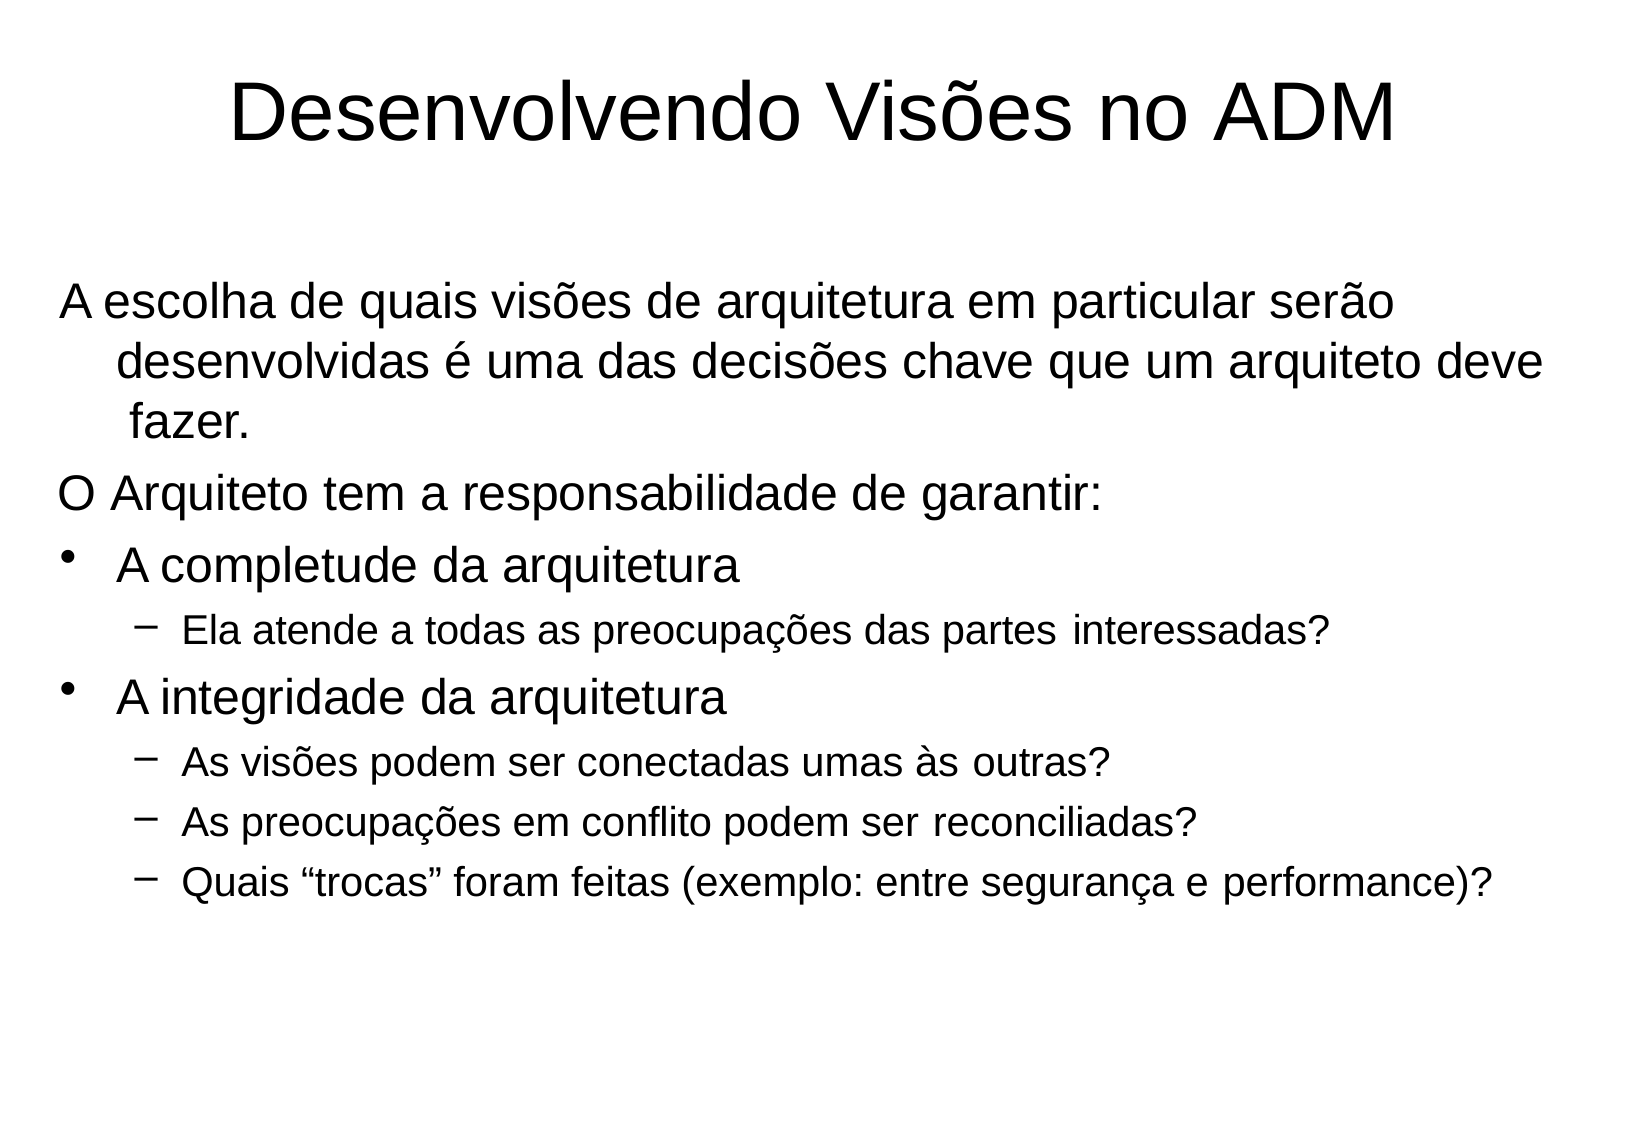

# Desenvolvendo Visões no ADM
A escolha de quais visões de arquitetura em particular serão  desenvolvidas é uma das decisões chave que um arquiteto deve  fazer.
O Arquiteto tem a responsabilidade de garantir:
A completude da arquitetura
Ela atende a todas as preocupações das partes interessadas?
A integridade da arquitetura
As visões podem ser conectadas umas às outras?
As preocupações em conflito podem ser reconciliadas?
Quais “trocas” foram feitas (exemplo: entre segurança e performance)?